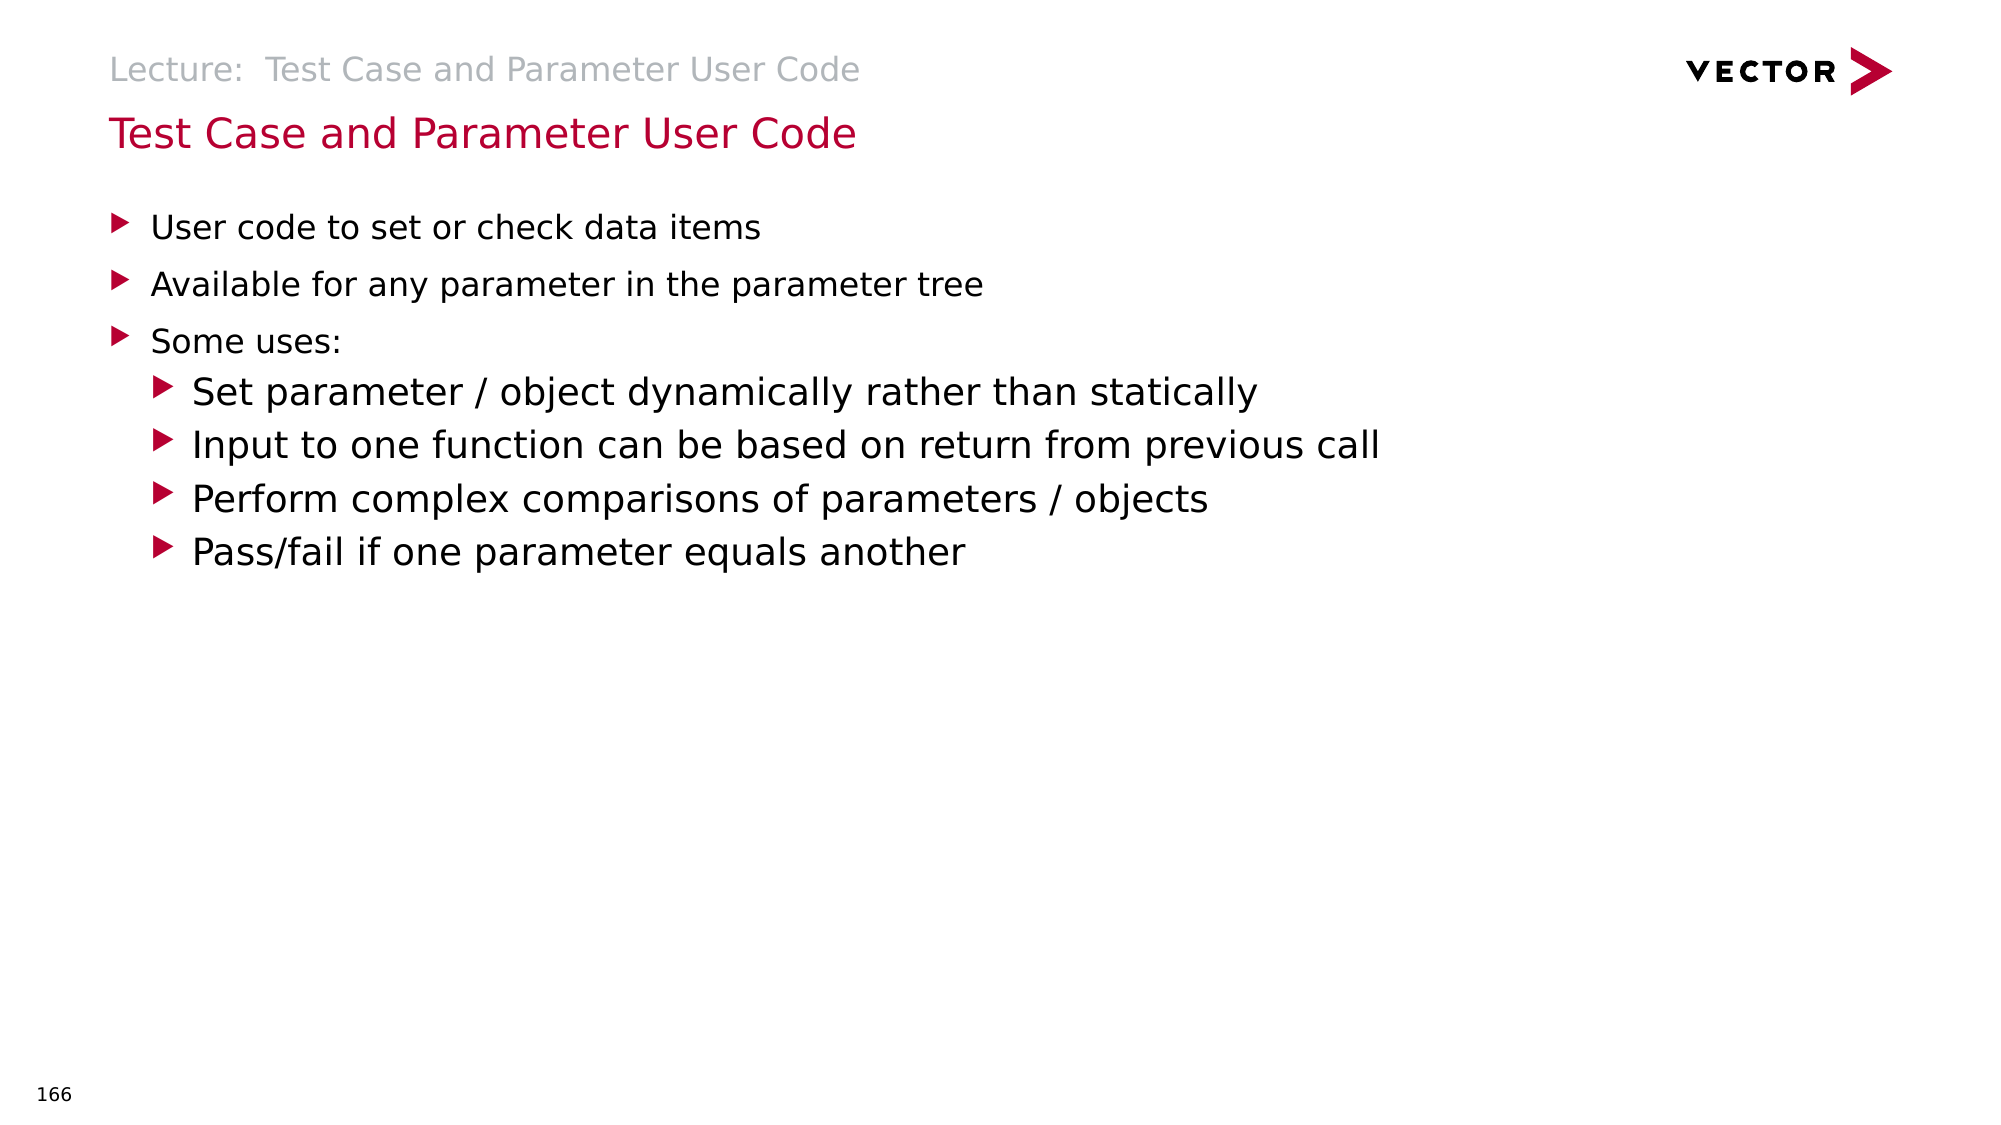

# Lecture:  Test Case and Parameter User Code
Test Case and Parameter User Code
User code to set or check data items
Available for any parameter in the parameter tree
Some uses:
Set parameter / object dynamically rather than statically
Input to one function can be based on return from previous call
Perform complex comparisons of parameters / objects
Pass/fail if one parameter equals another